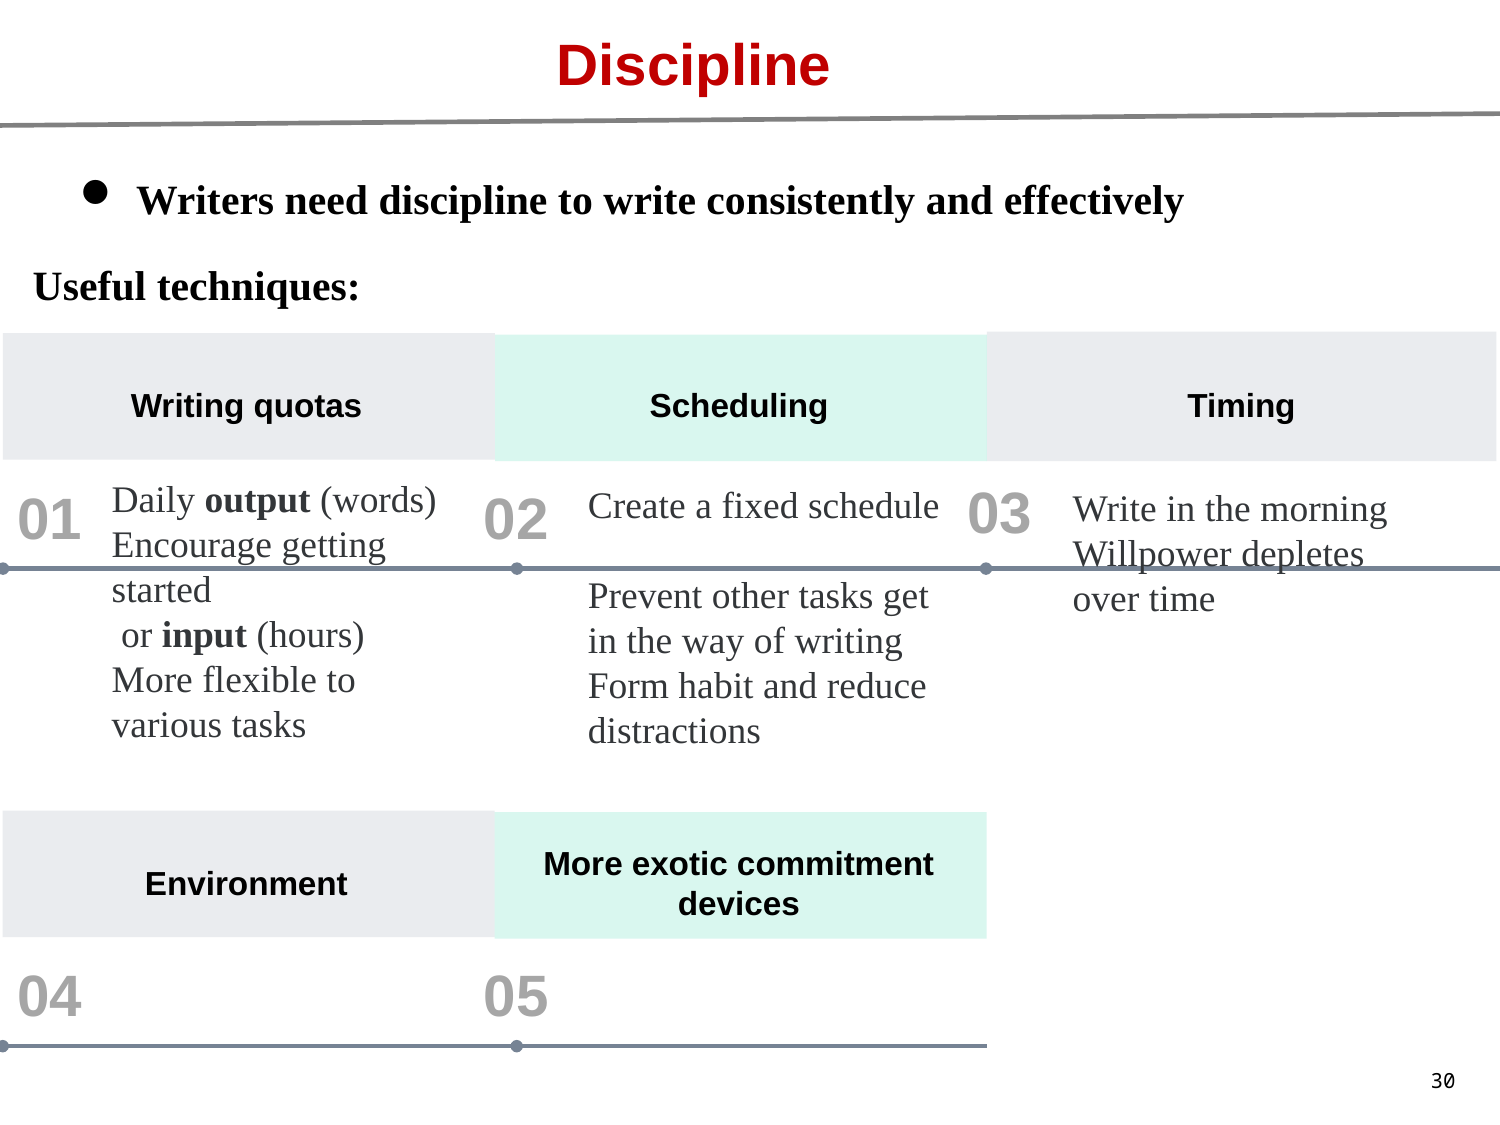

Discipline
Writers need discipline to write consistently and effectively
Useful techniques:

Writing quotas
Scheduling
Timing
03
01
02
Daily output (words)
Encourage getting started
 or input (hours)
More flexible to various tasks
Create a fixed schedule

Prevent other tasks get in the way of writing
Form habit and reduce distractions
Write in the morning
Willpower depletes over time

More exotic commitment devices
Environment
04
05